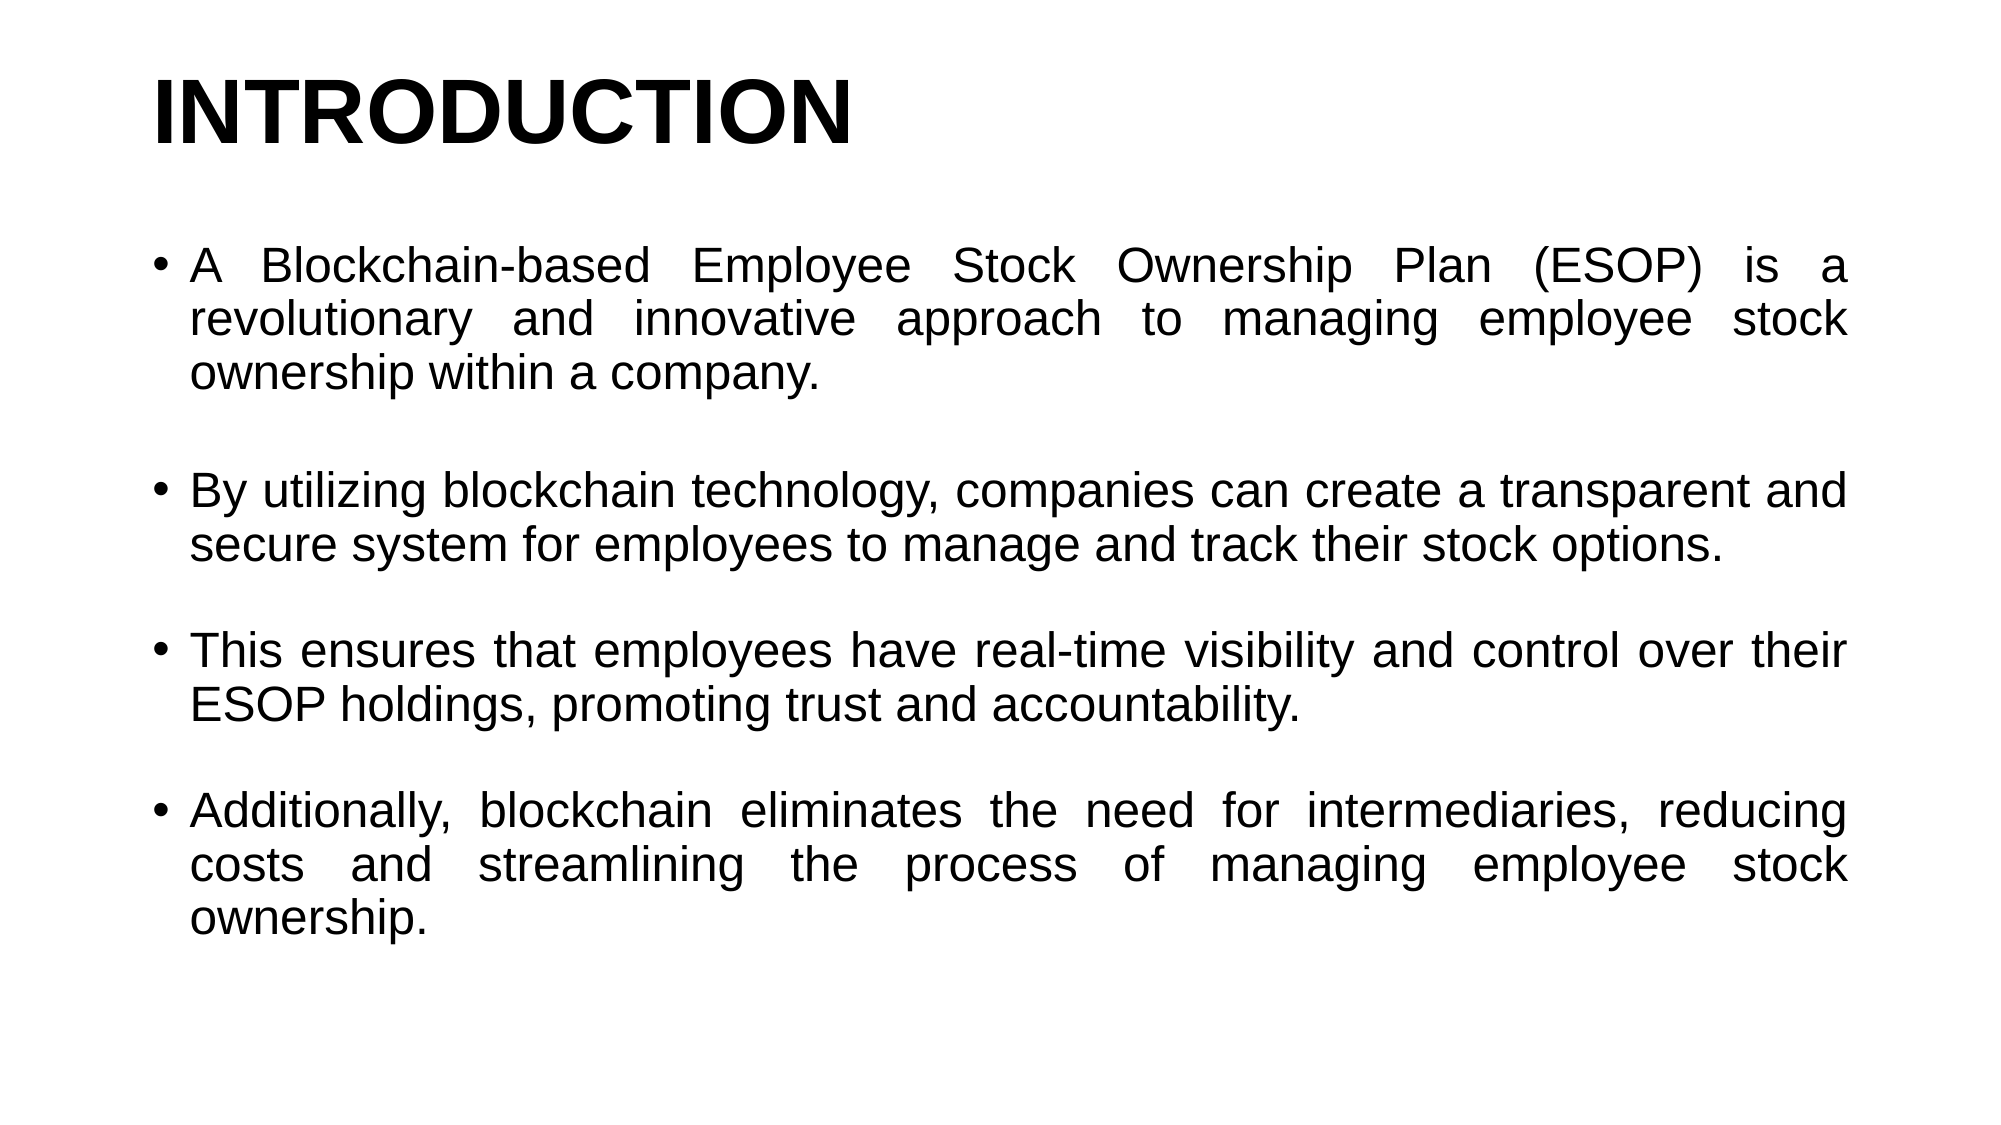

# INTRODUCTION
A Blockchain-based Employee Stock Ownership Plan (ESOP) is a revolutionary and innovative approach to managing employee stock ownership within a company.

By utilizing blockchain technology, companies can create a transparent and secure system for employees to manage and track their stock options.

This ensures that employees have real-time visibility and control over their ESOP holdings, promoting trust and accountability.

Additionally, blockchain eliminates the need for intermediaries, reducing costs and streamlining the process of managing employee stock ownership.